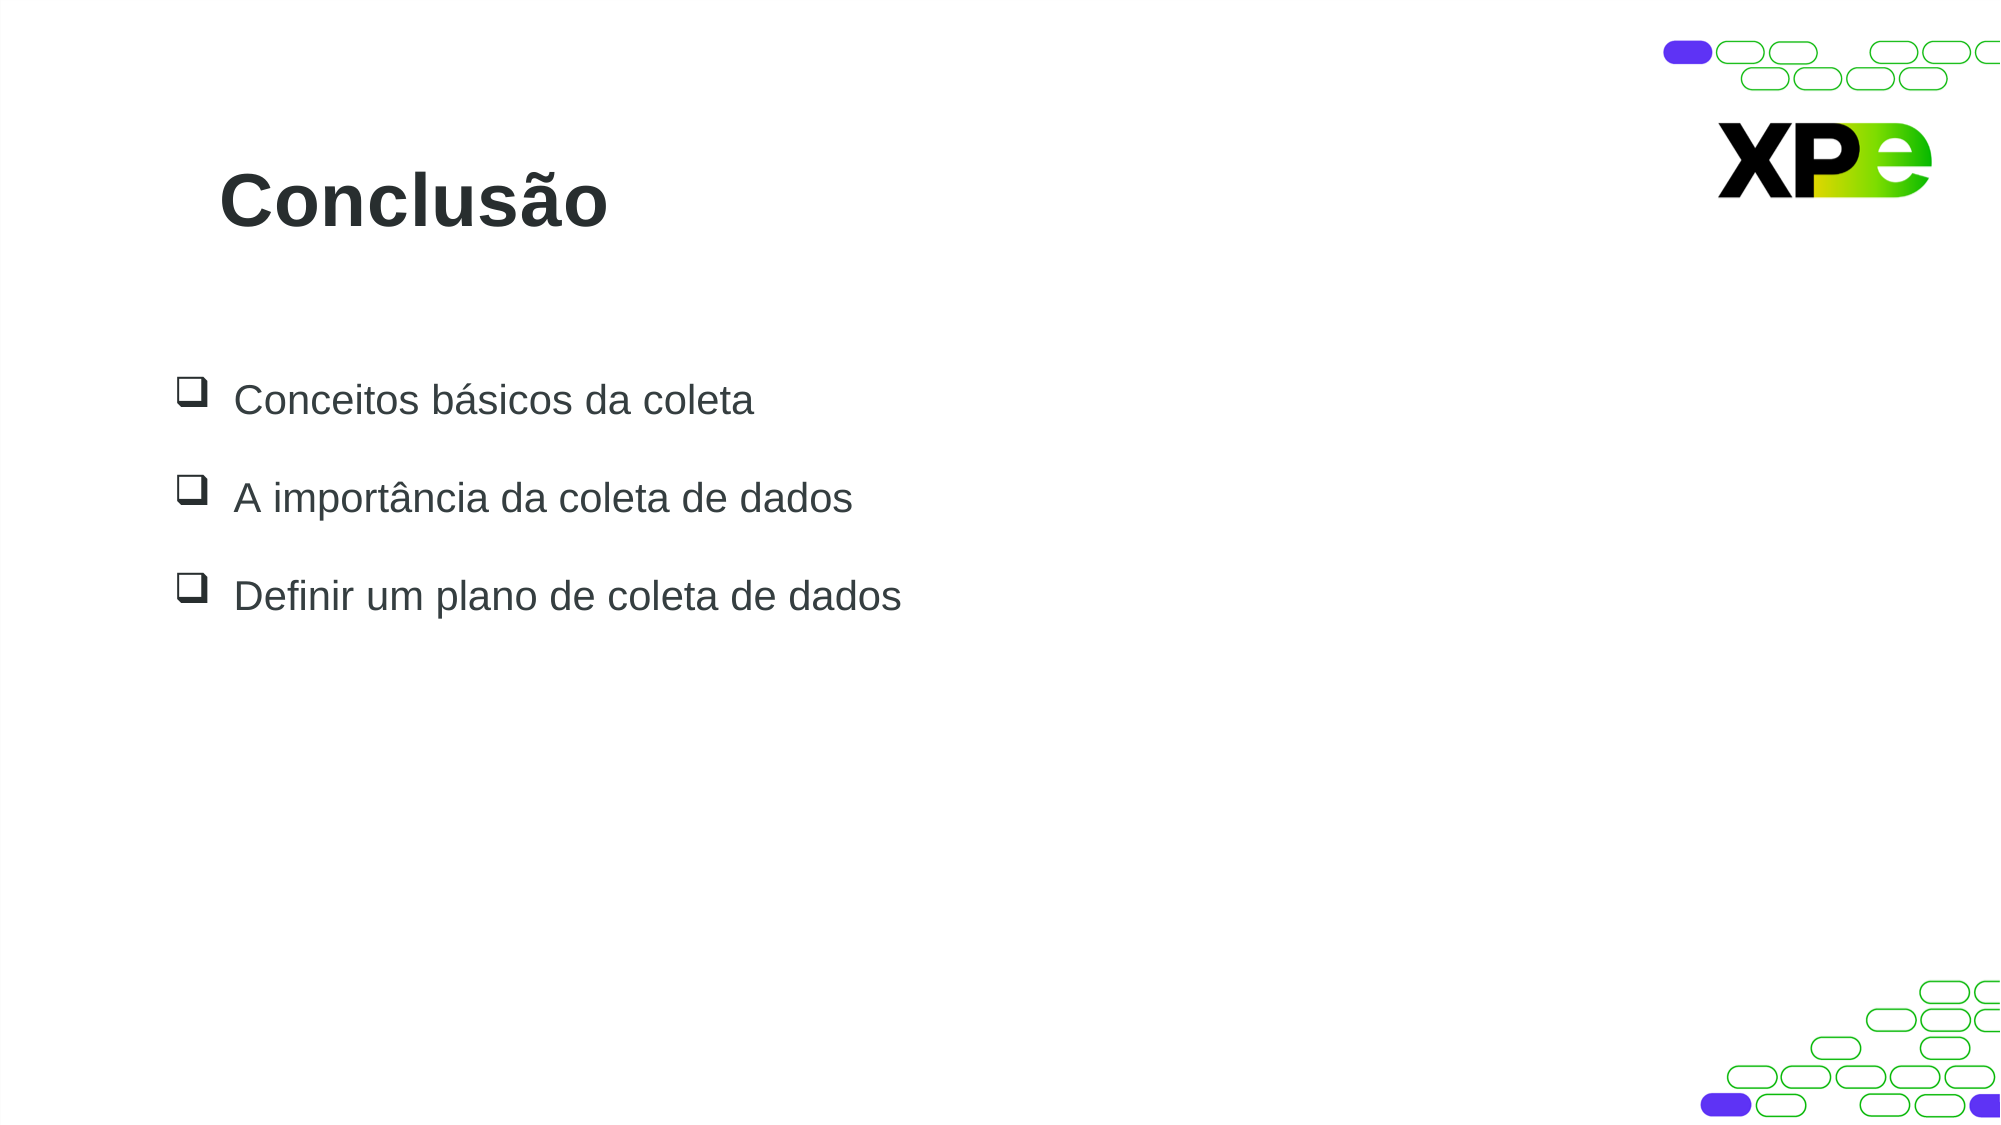

# Conclusão
Conceitos básicos da coleta

A importância da coleta de dados

Definir um plano de coleta de dados